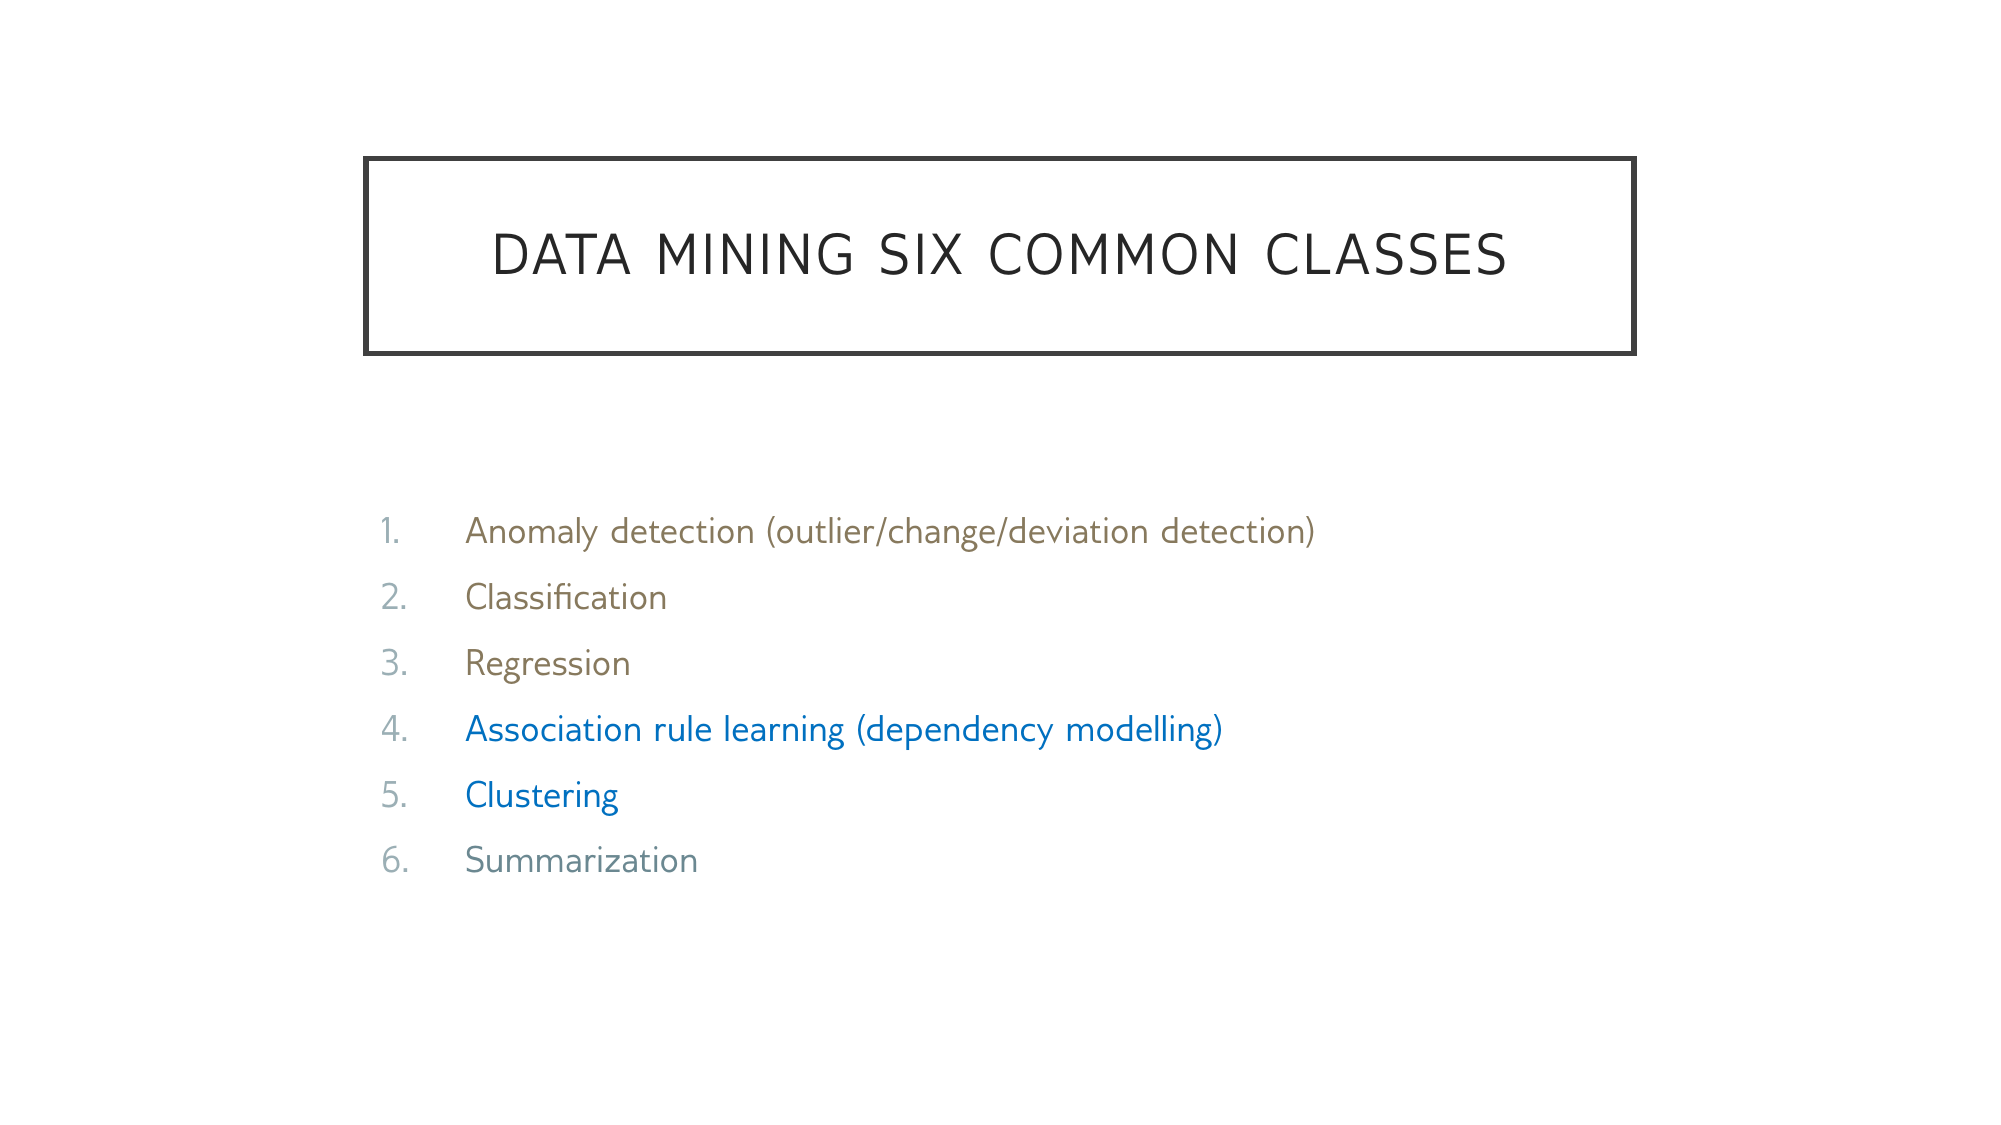

# Data Mining Six Common Classes

Anomaly detection (outlier/change/deviation detection)
Classification
Regression
Association rule learning (dependency modelling)
Clustering
Summarization